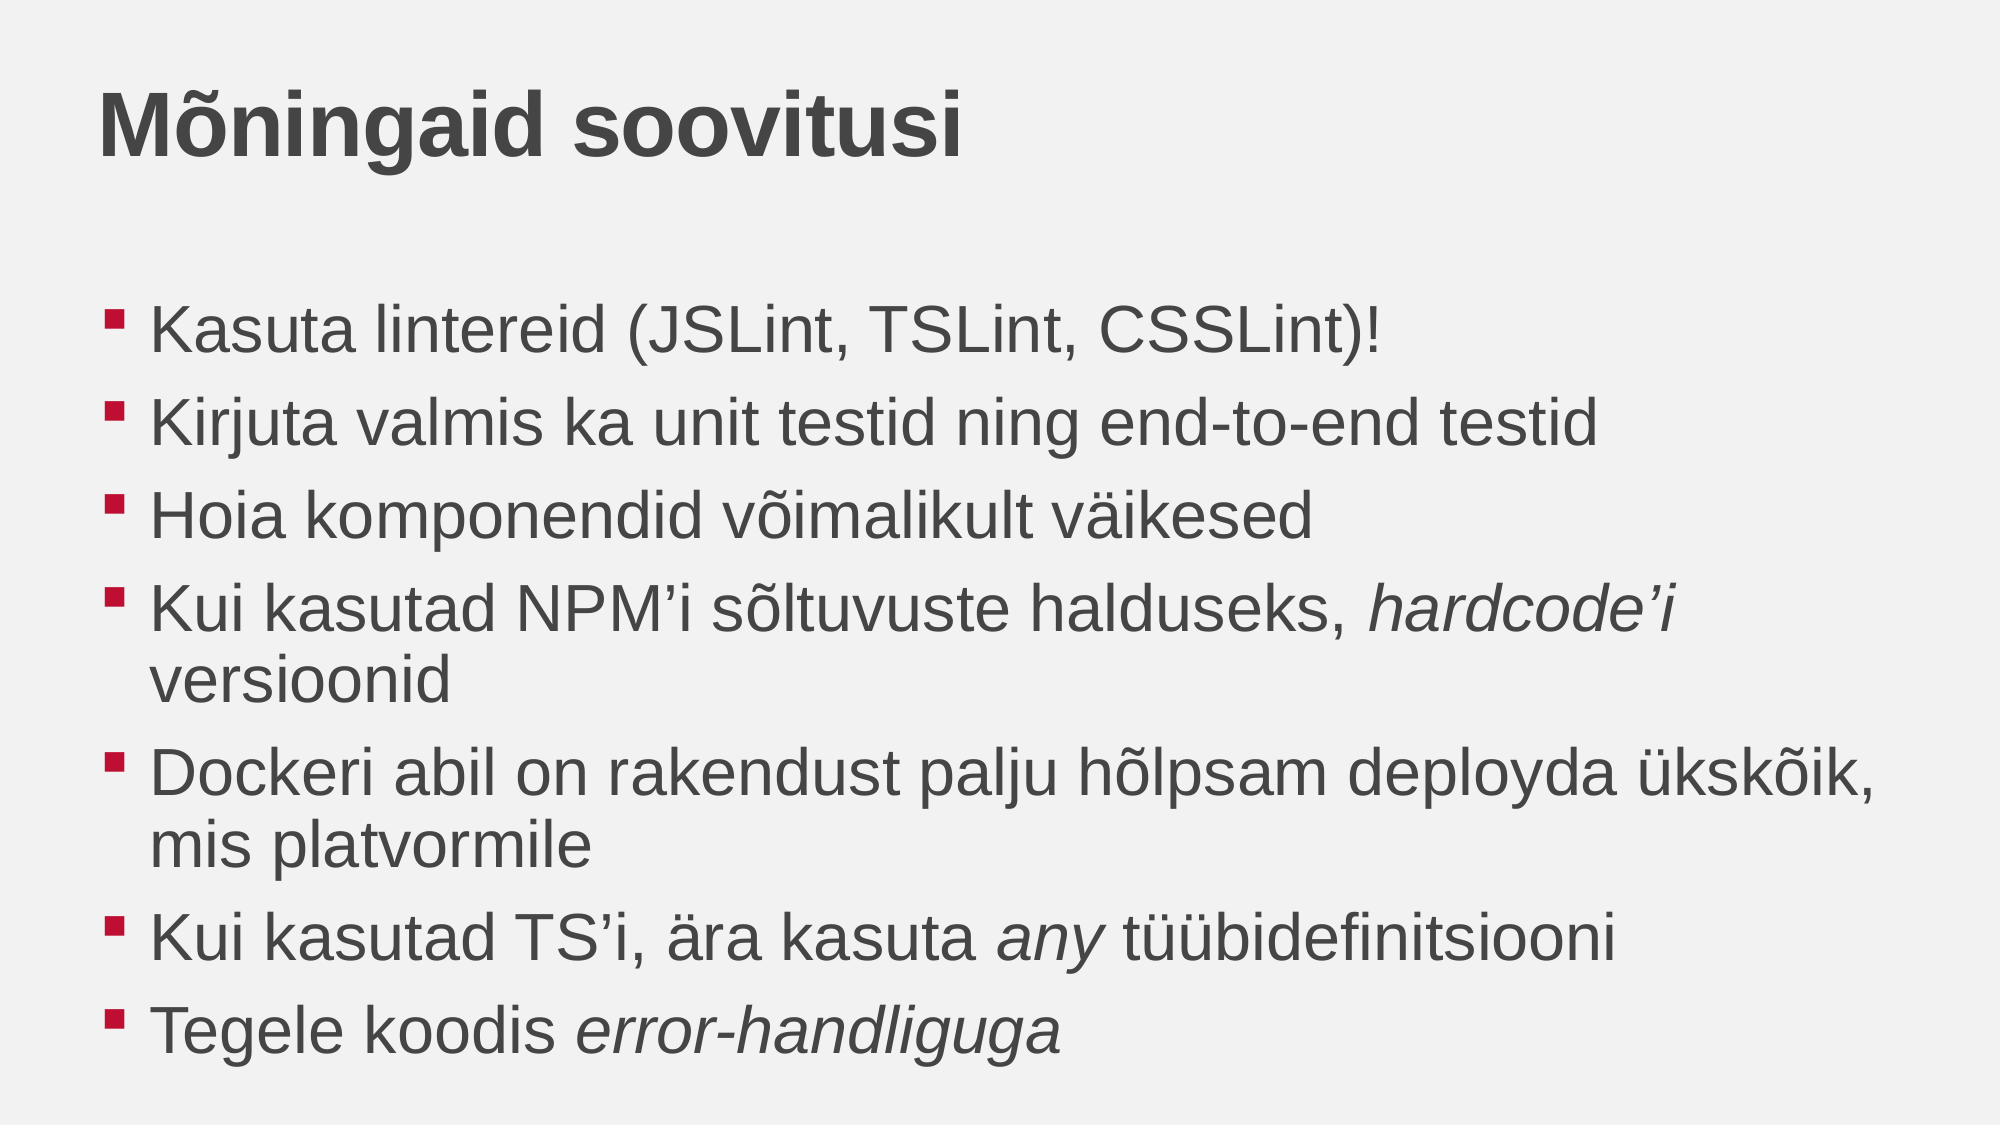

Mõningaid soovitusi
Kasuta lintereid (JSLint, TSLint, CSSLint)!
Kirjuta valmis ka unit testid ning end-to-end testid
Hoia komponendid võimalikult väikesed
Kui kasutad NPM’i sõltuvuste halduseks, hardcode’i versioonid
Dockeri abil on rakendust palju hõlpsam deployda ükskõik, mis platvormile
Kui kasutad TS’i, ära kasuta any tüübidefinitsiooni
Tegele koodis error-handliguga